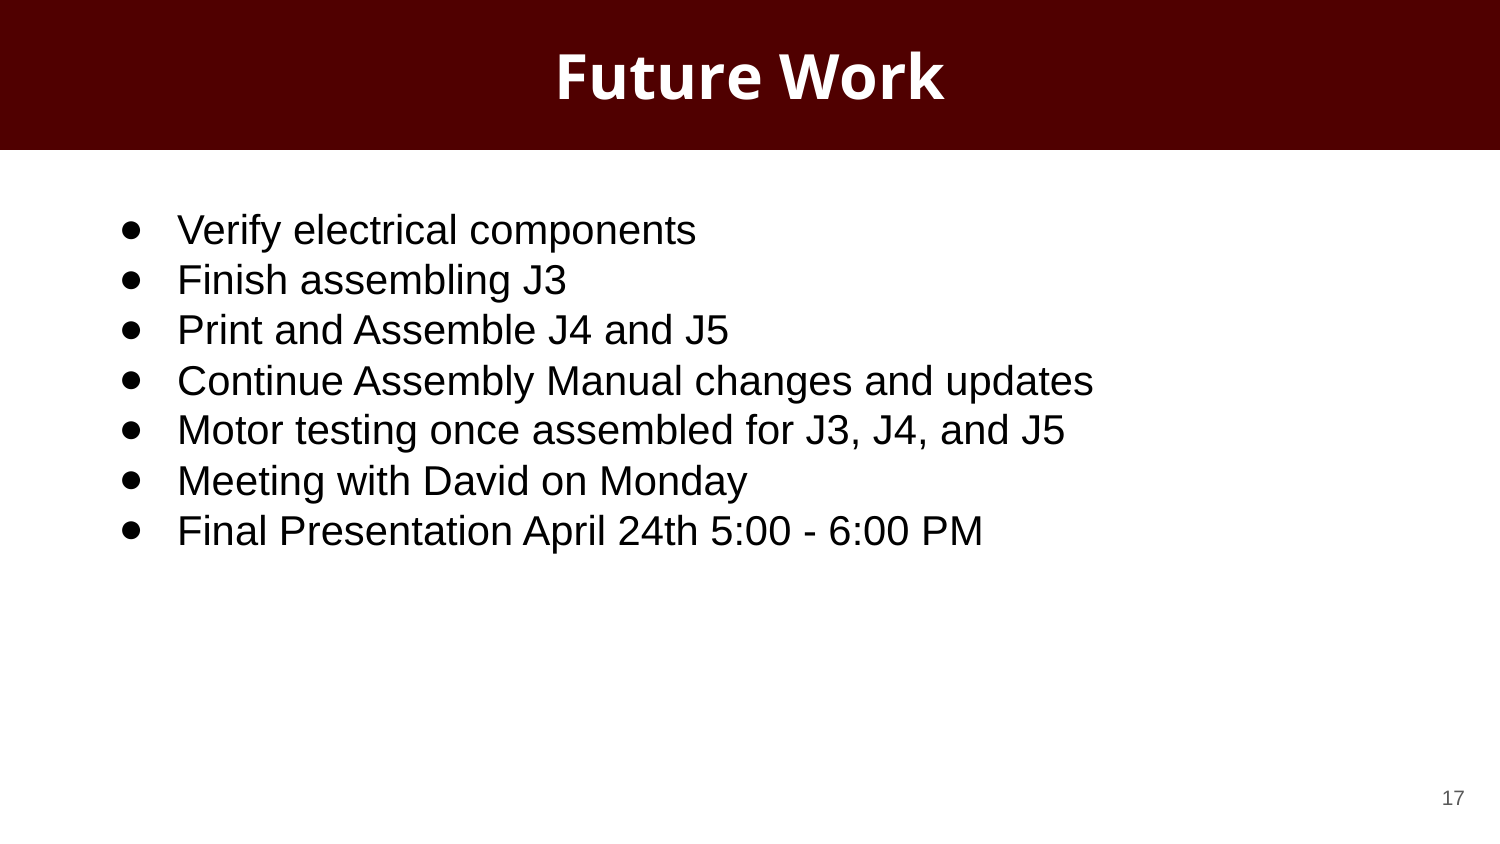

# Future Work
Verify electrical components
Finish assembling J3
Print and Assemble J4 and J5
Continue Assembly Manual changes and updates
Motor testing once assembled for J3, J4, and J5
Meeting with David on Monday
Final Presentation April 24th 5:00 - 6:00 PM
17